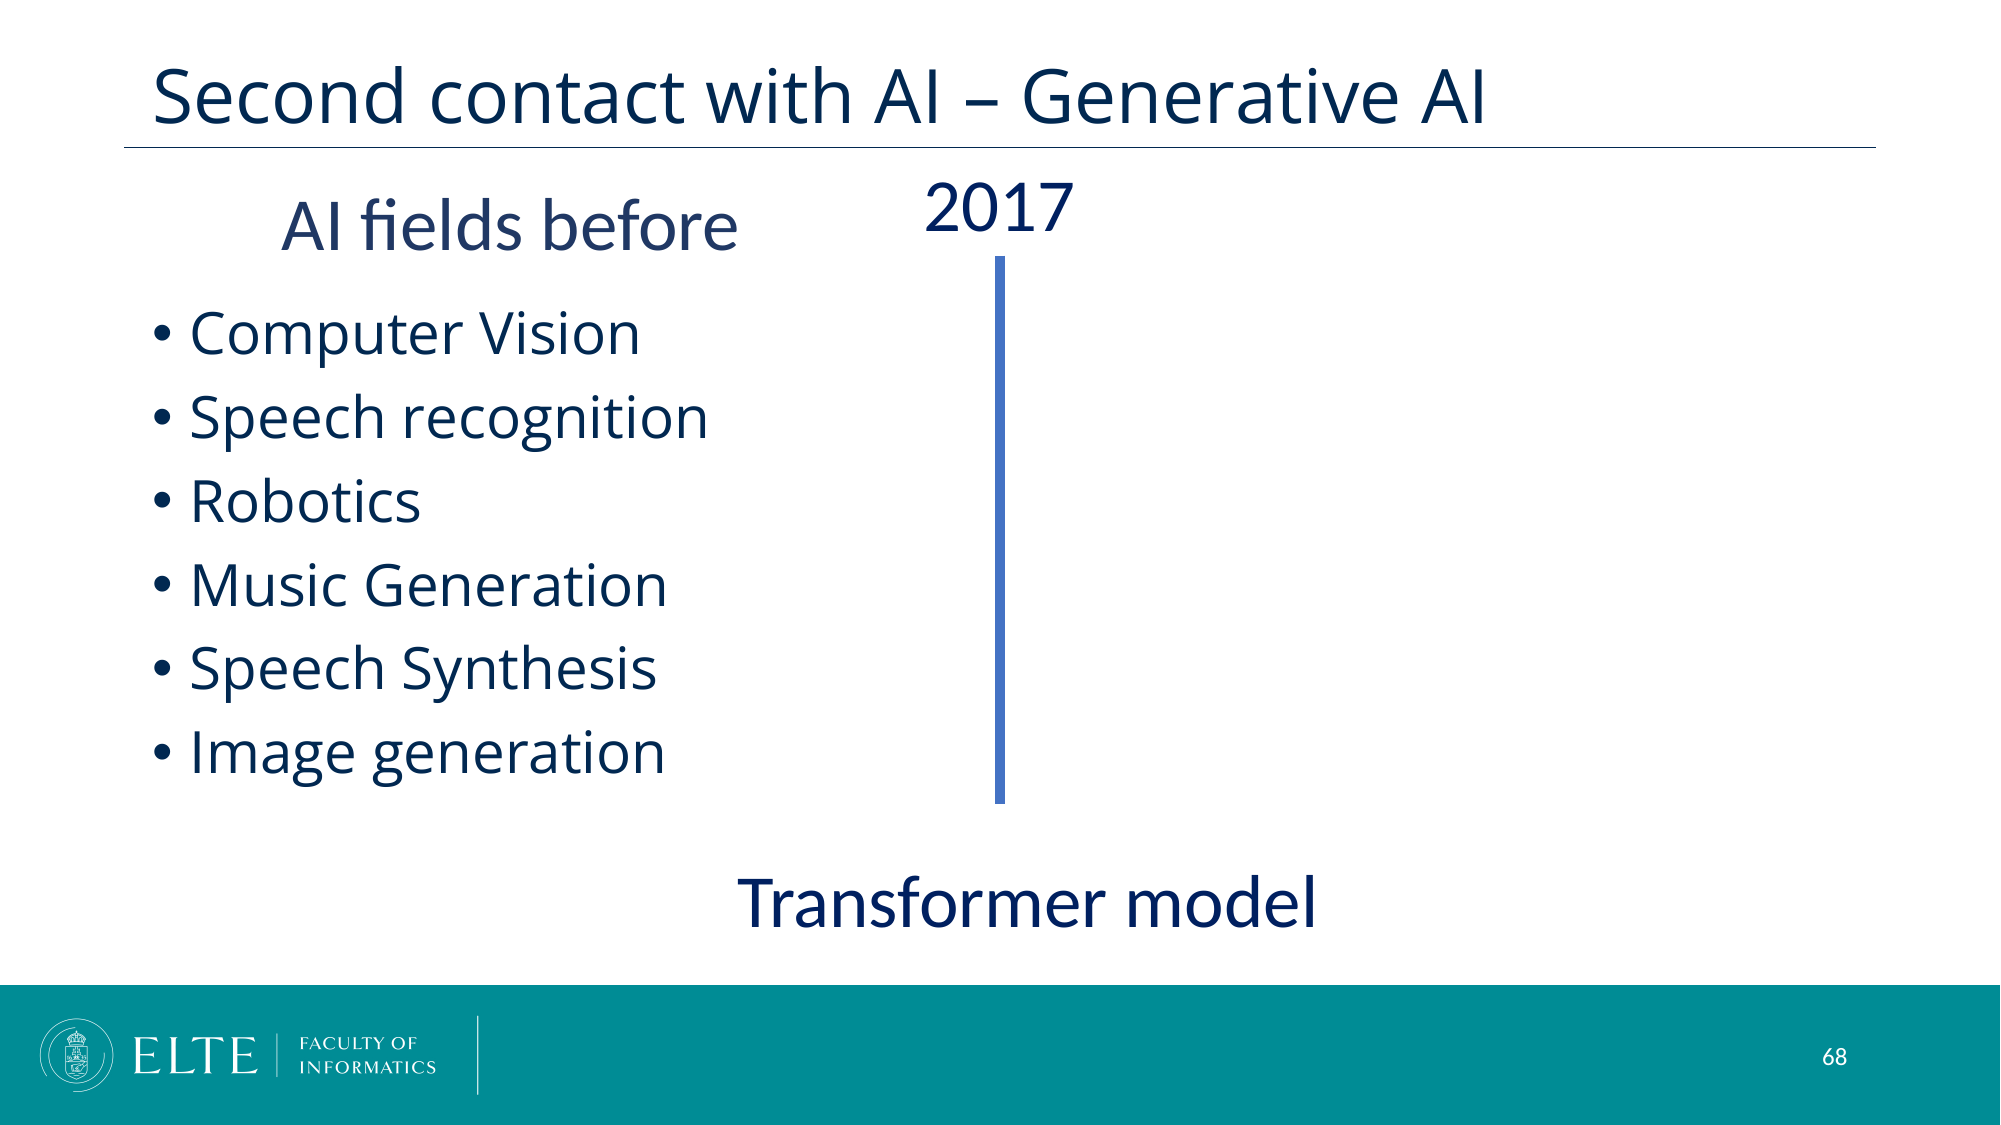

# Second contact with AI – Generative AI
2017
AI fields before
Computer Vision
Speech recognition
Robotics
Music Generation
Speech Synthesis
Image generation
Transformer model
68